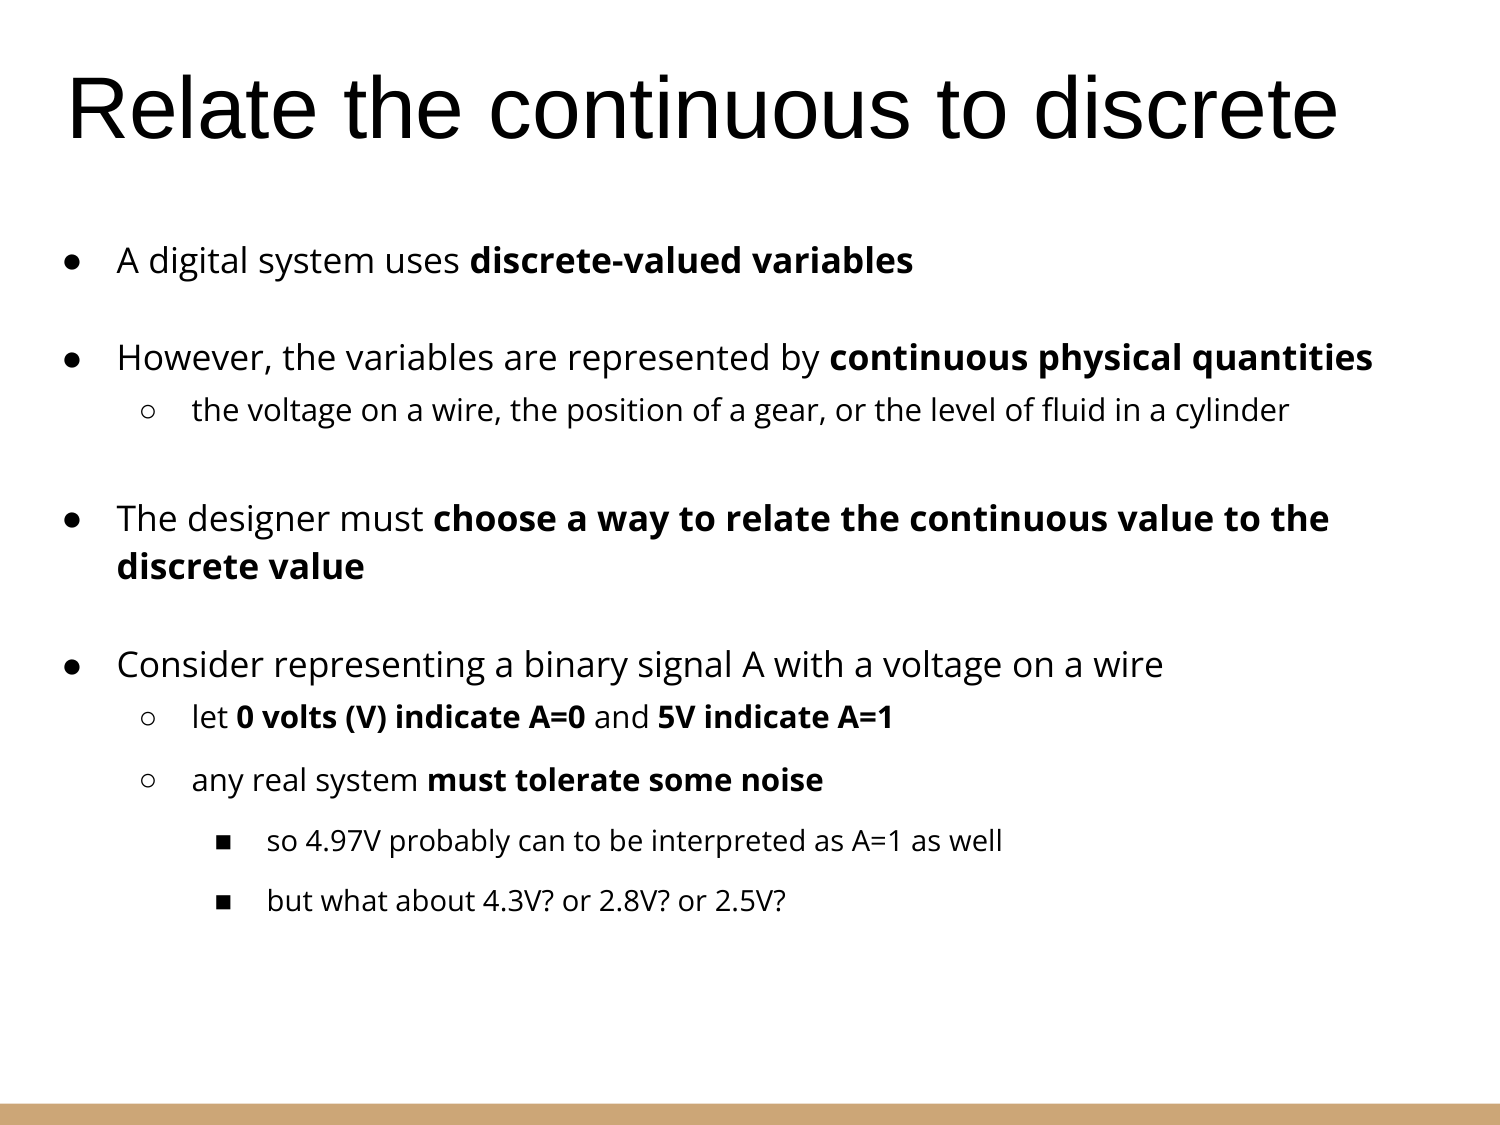

Relate the continuous to discrete
A digital system uses discrete-valued variables

However, the variables are represented by continuous physical quantities
the voltage on a wire, the position of a gear, or the level of fluid in a cylinder

The designer must choose a way to relate the continuous value to the discrete value

Consider representing a binary signal A with a voltage on a wire
let 0 volts (V) indicate A=0 and 5V indicate A=1
any real system must tolerate some noise
so 4.97V probably can to be interpreted as A=1 as well
but what about 4.3V? or 2.8V? or 2.5V?